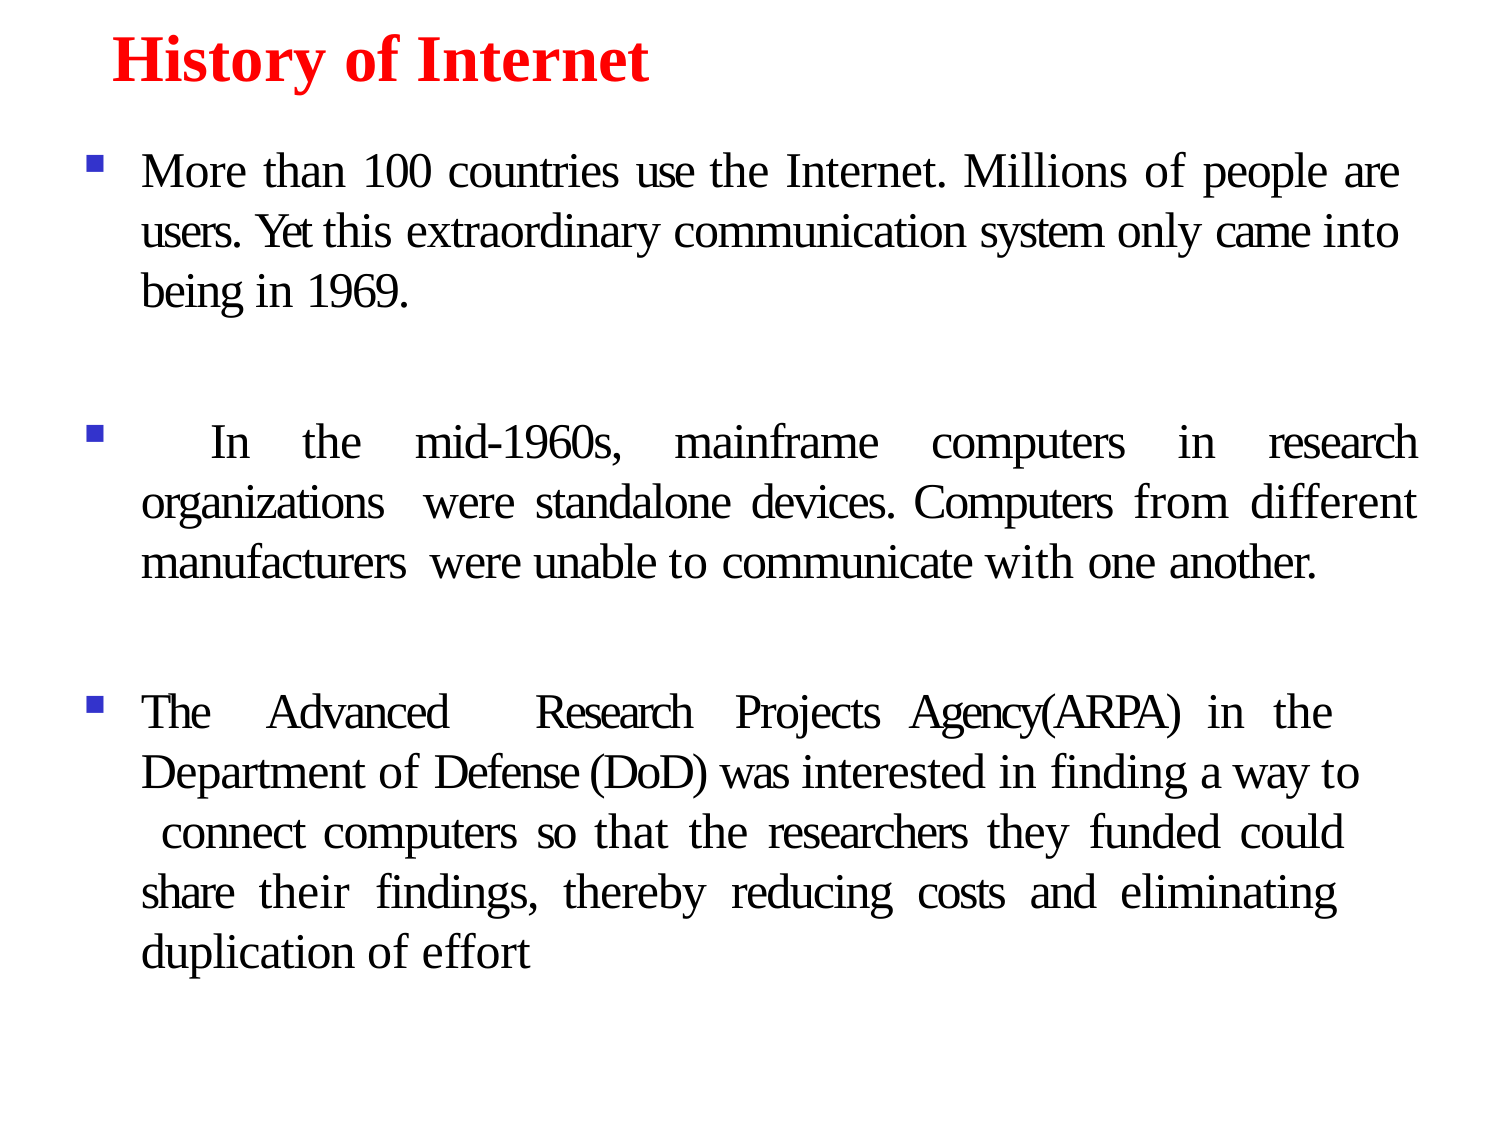

# History of Internet
More than 100 countries use the Internet. Millions of people are  users. Yet this extraordinary communication system only came into  being in 1969.

	In the mid-1960s, mainframe computers in research organizations  were standalone devices. Computers from different manufacturers  were unable to communicate with one another.

The  Advanced	Research	Projects Agency(ARPA) in the  Department of Defense (DoD) was interested in finding a way to  connect computers so that the researchers they funded could  share their findings, thereby reducing costs and eliminating  duplication of effort